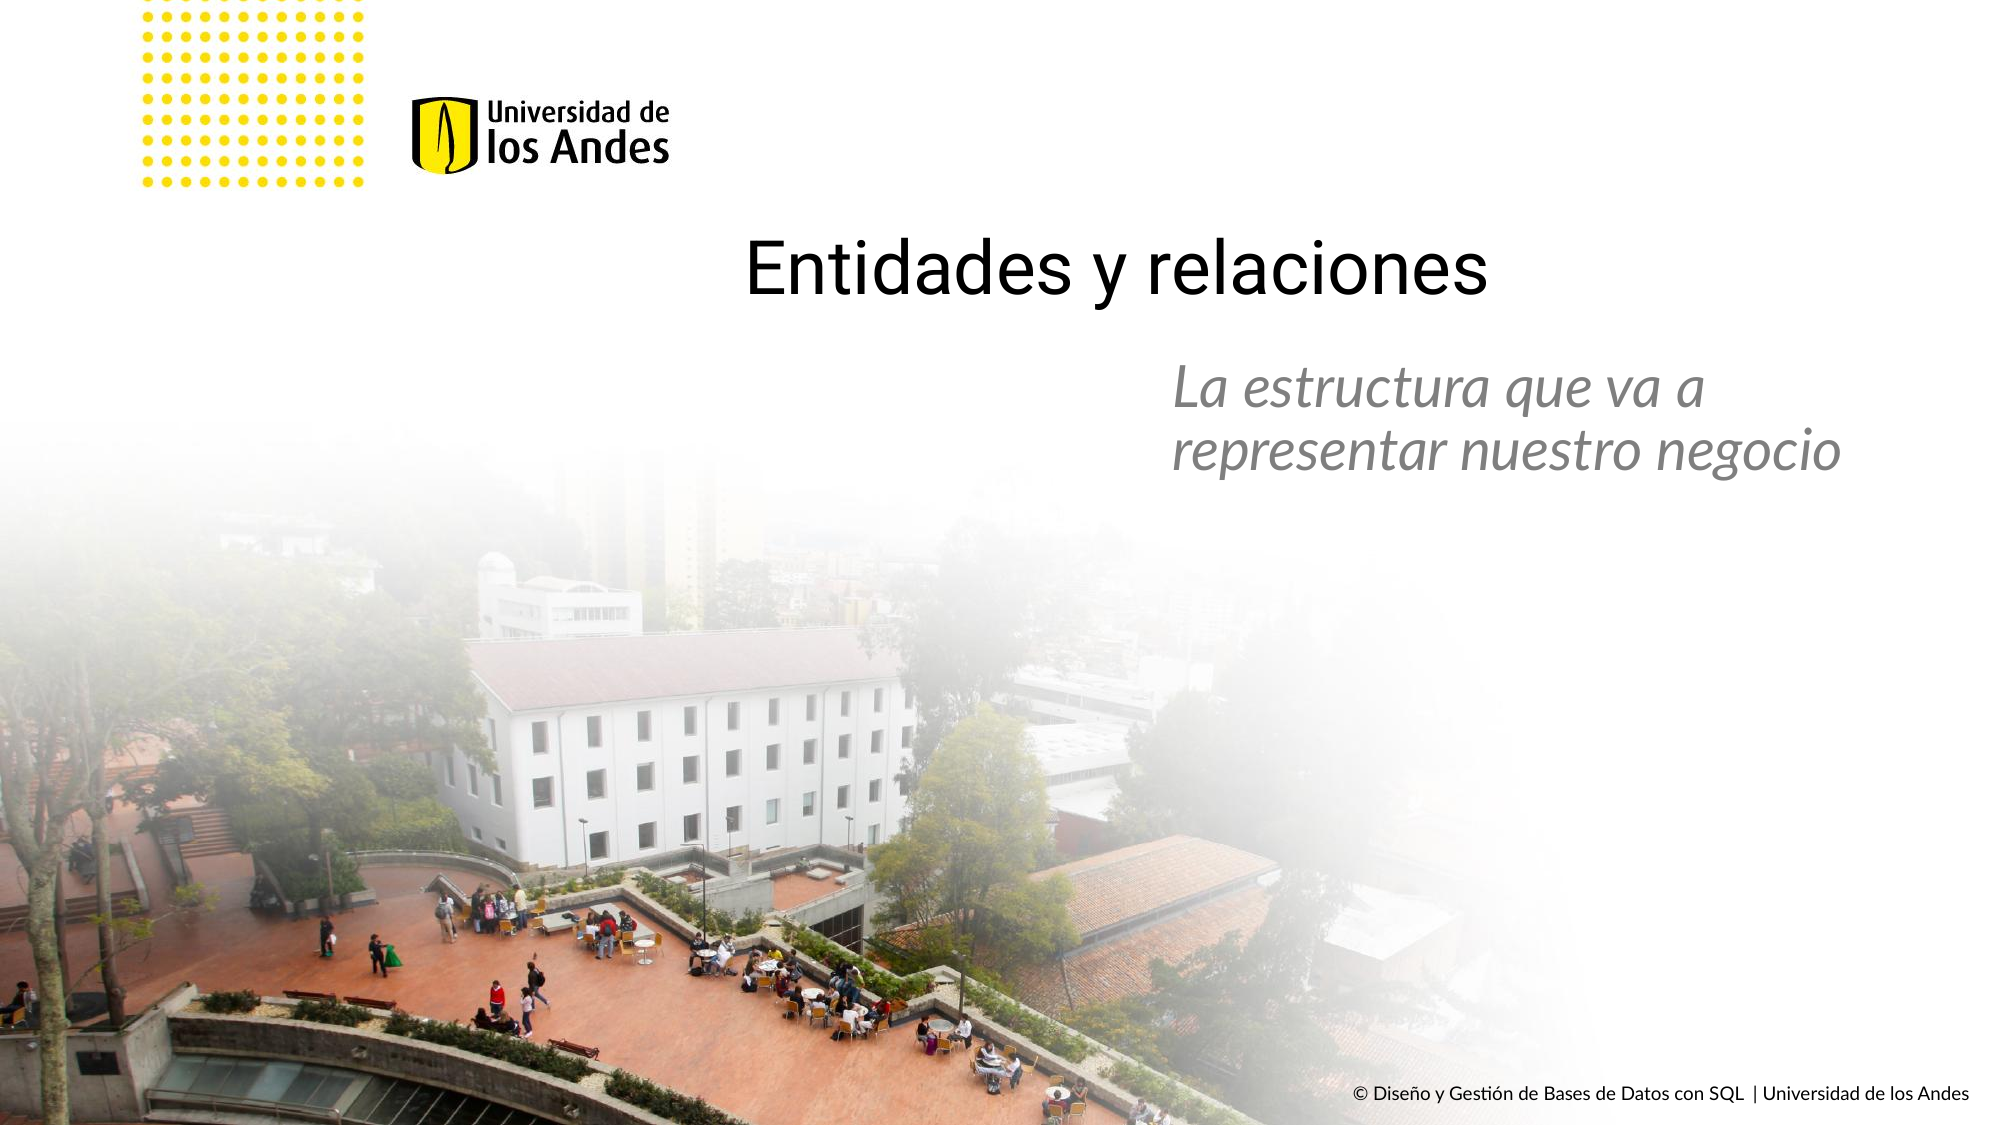

Entidades y relaciones
La estructura que va a representar nuestro negocio
© Diseño y Gestión de Bases de Datos con SQL  | Universidad de los Andes